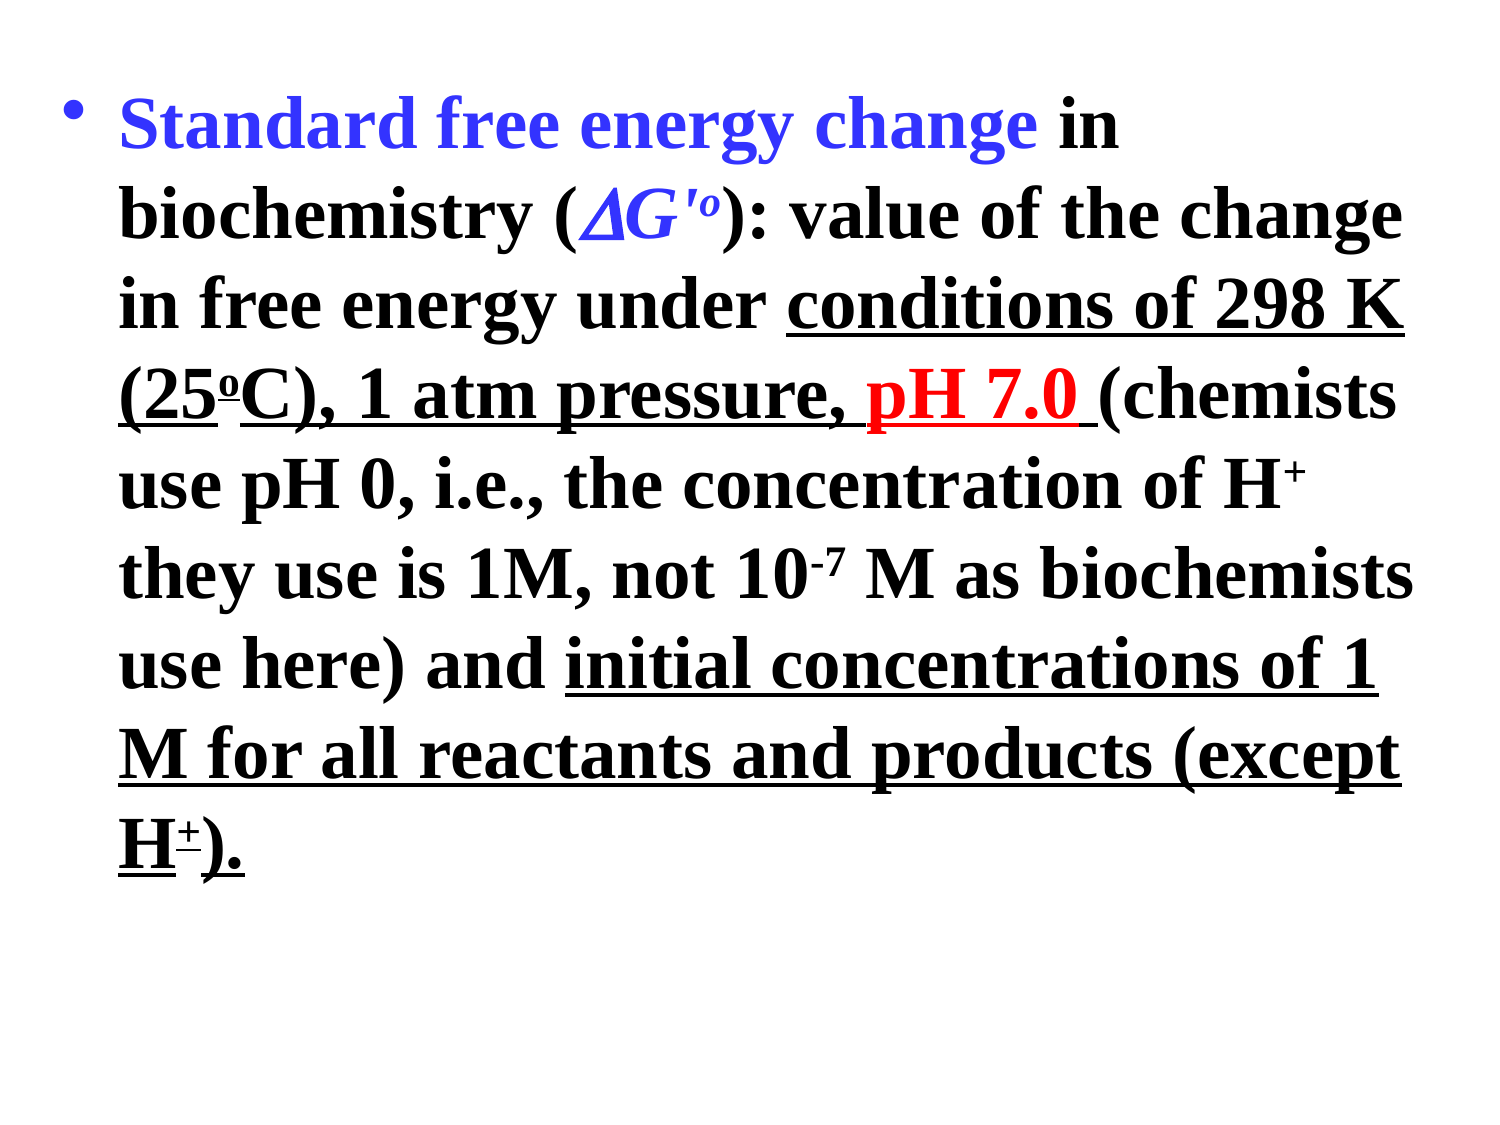

#
Standard free energy change in biochemistry (ΔG'o): value of the change in free energy under conditions of 298 K (25oC), 1 atm pressure, pH 7.0 (chemists use pH 0, i.e., the concentration of H+ they use is 1M, not 10-7 M as biochemists use here) and initial concentrations of 1 M for all reactants and products (except H+).